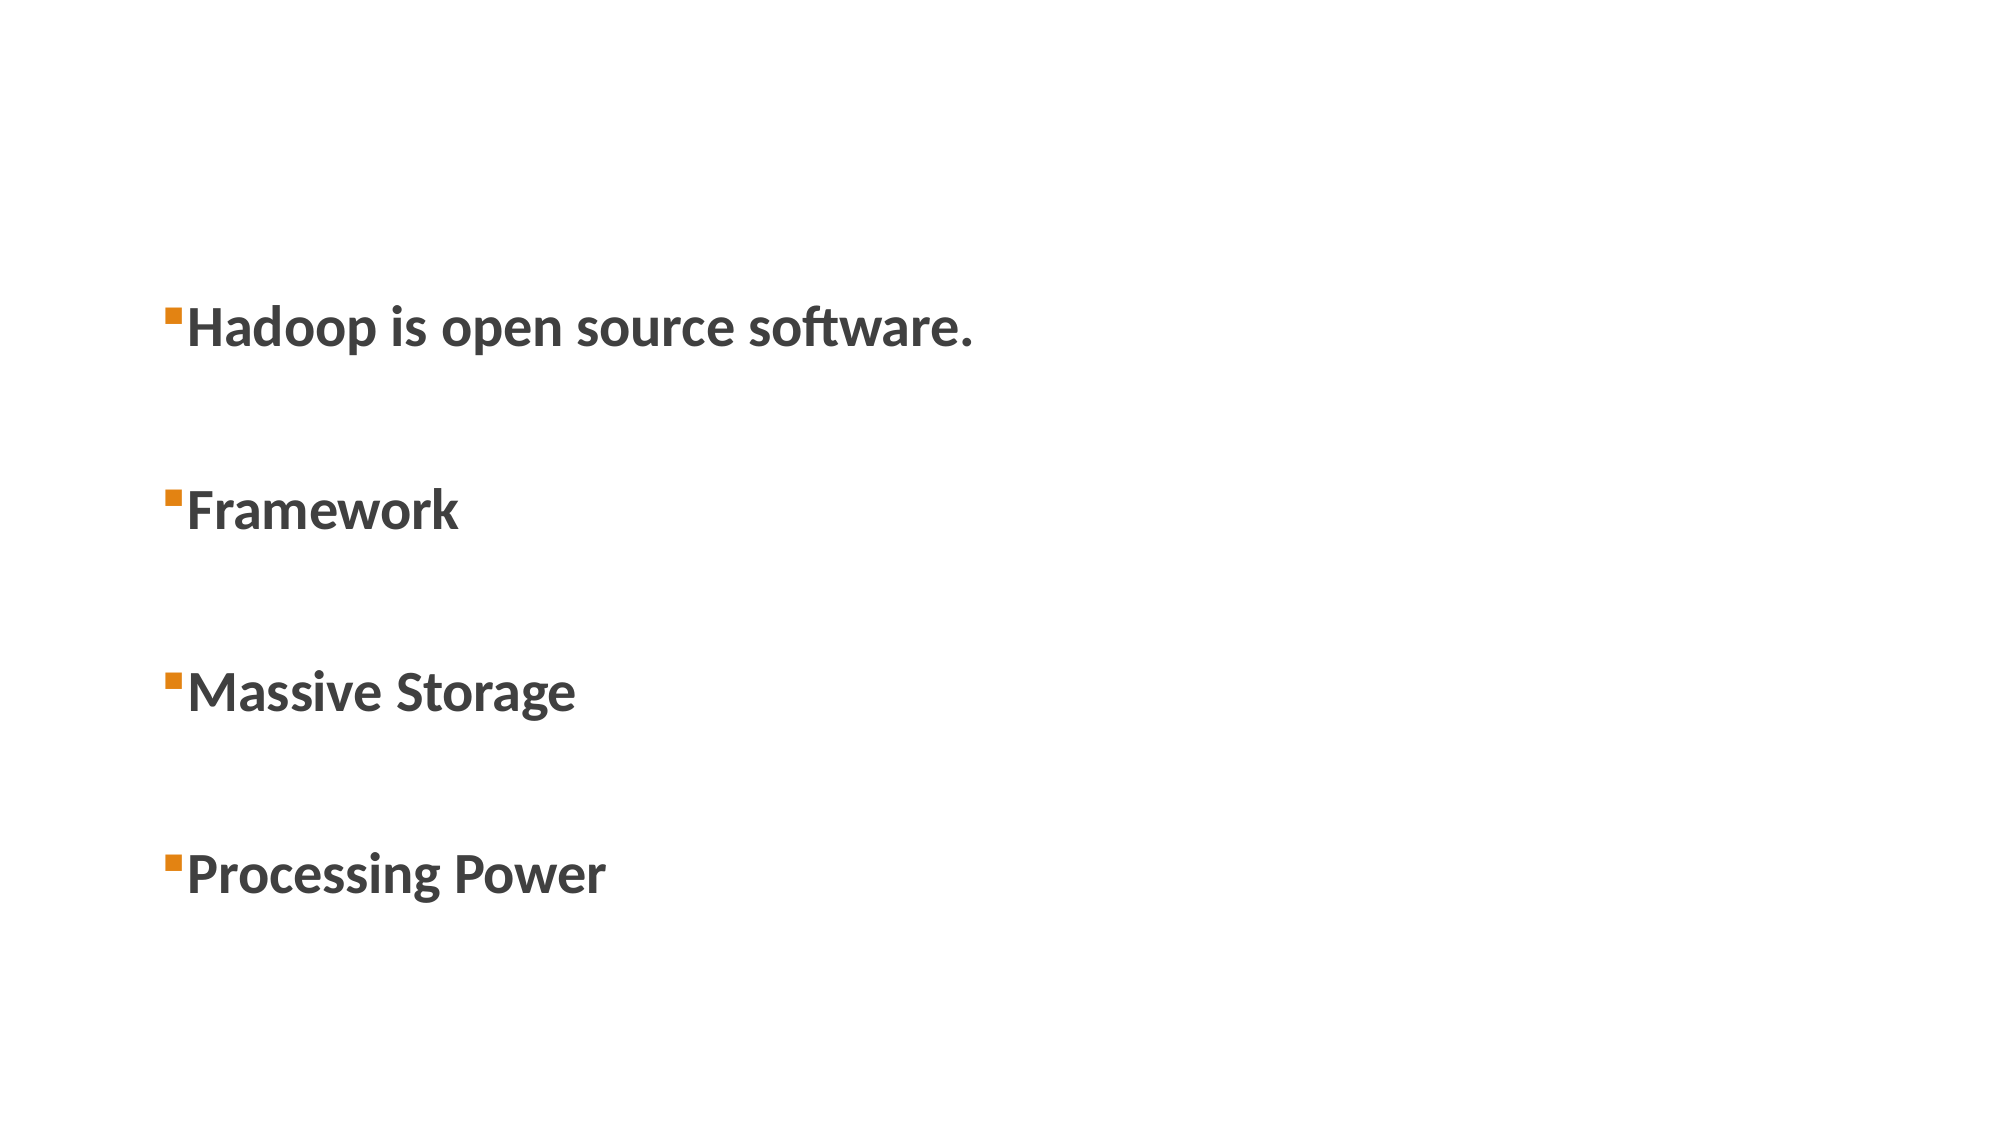

Hadoop is open source software.

Framework

Massive Storage

Processing Power